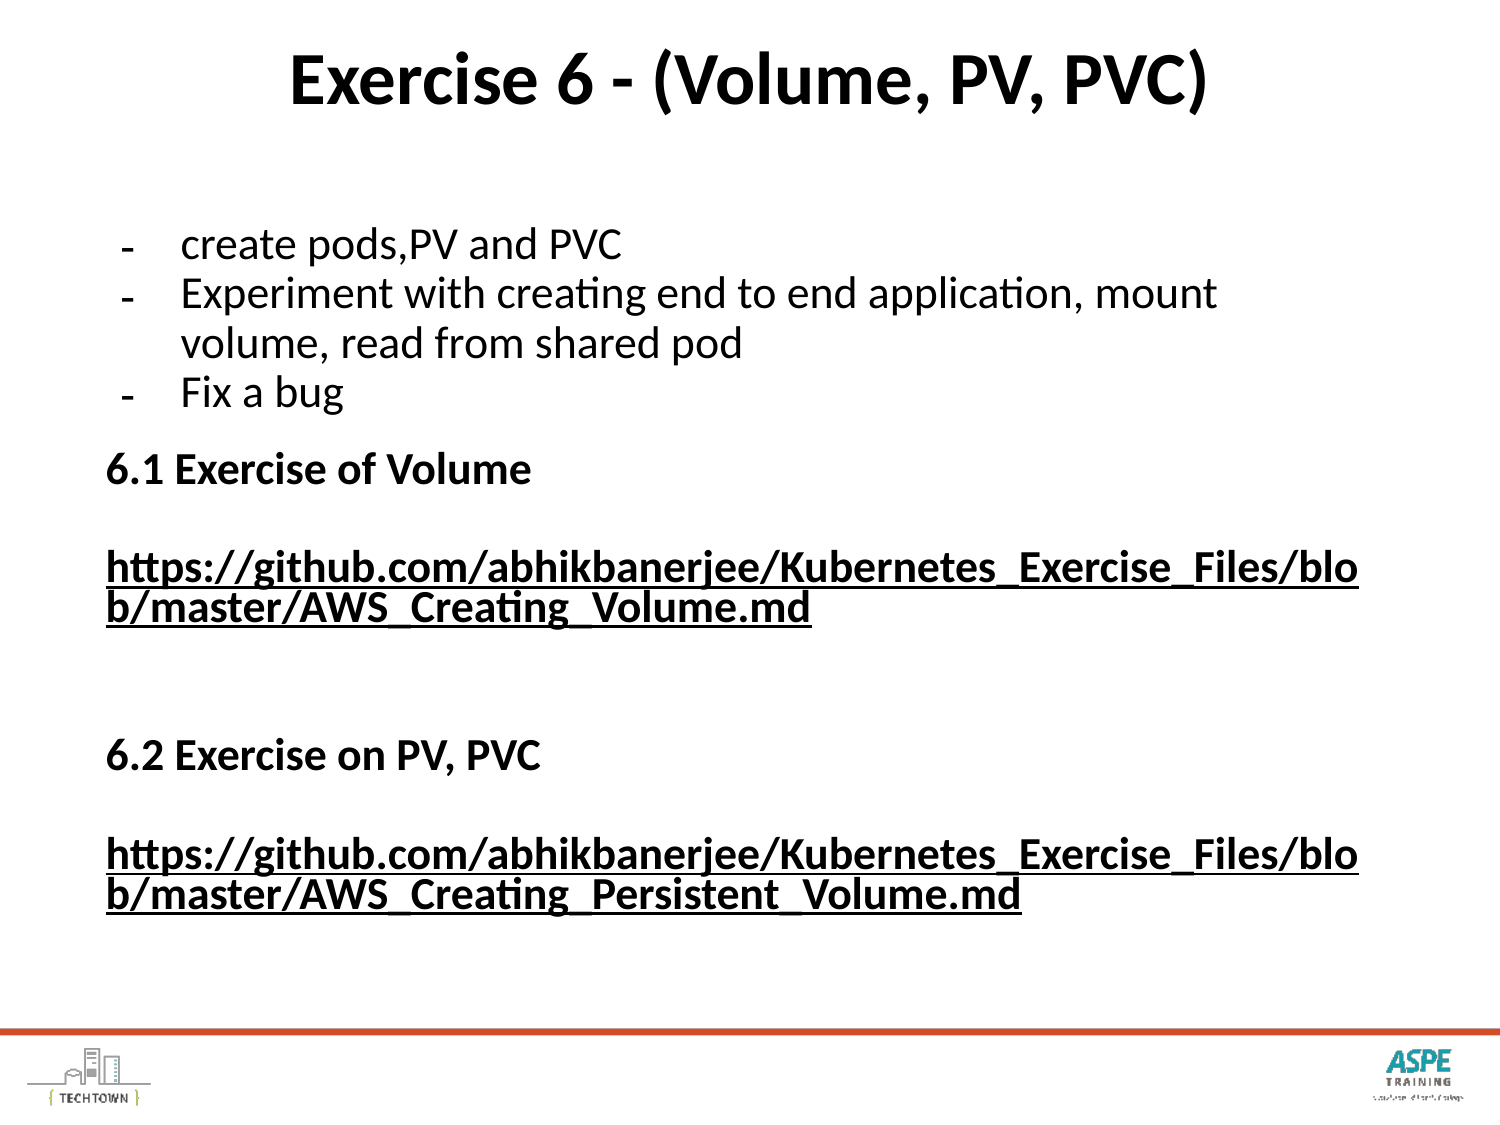

# Exercise 6 - (Volume, PV, PVC)
create pods,PV and PVC
Experiment with creating end to end application, mount volume, read from shared pod
Fix a bug

6.1 Exercise of Volume

https://github.com/abhikbanerjee/Kubernetes_Exercise_Files/blob/master/AWS_Creating_Volume.md

6.2 Exercise on PV, PVC

https://github.com/abhikbanerjee/Kubernetes_Exercise_Files/blob/master/AWS_Creating_Persistent_Volume.md